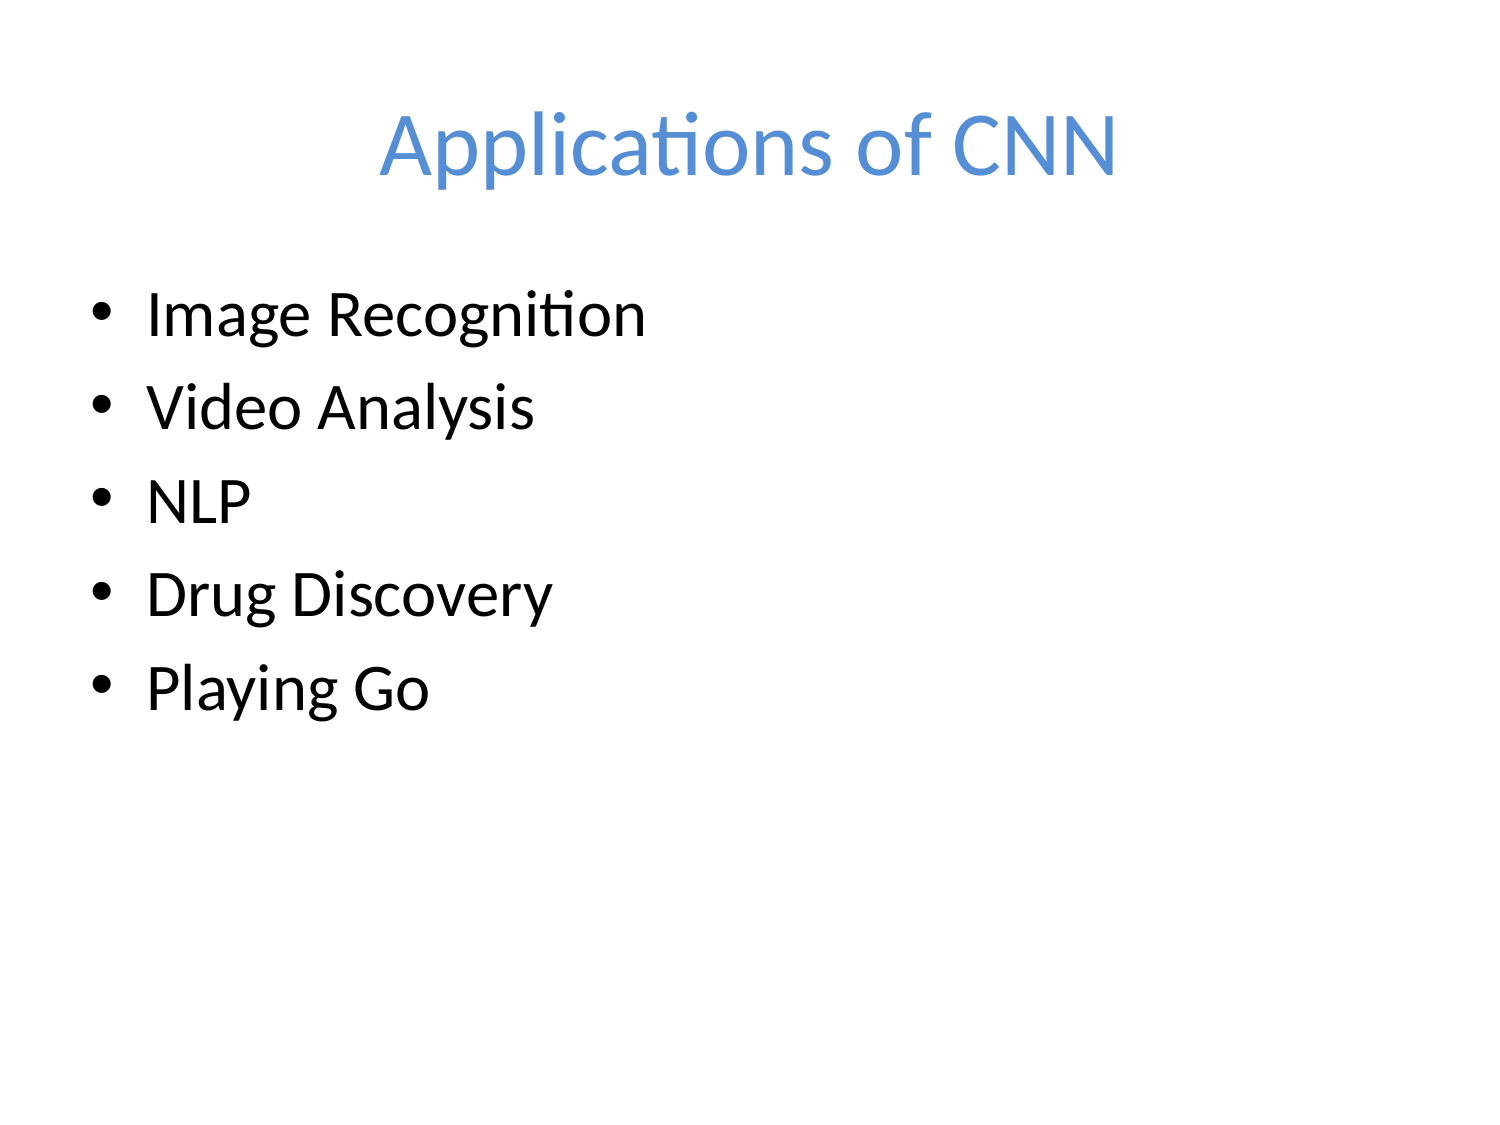

# Applications of CNN
Image Recognition
Video Analysis
NLP
Drug Discovery
Playing Go